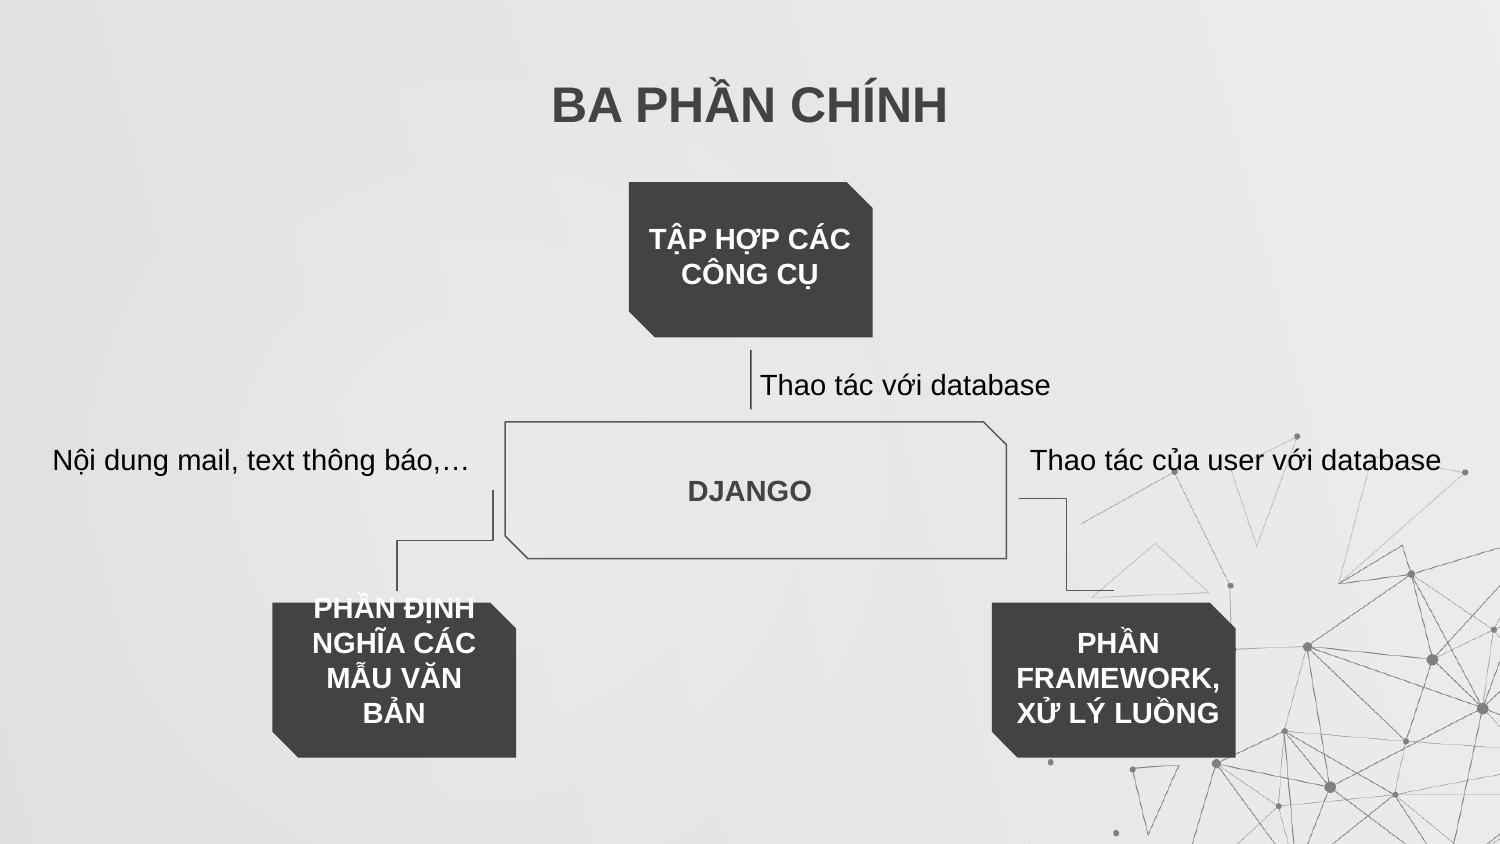

# BA PHẦN CHÍNH

TẬP HỢP CÁC CÔNG CỤ
Thao tác với database

Nội dung mail, text thông báo,…
Thao tác của user với database
DJANGO

PHẦN ĐỊNH NGHĨA CÁC MẪU VĂN BẢN
PHẦN FRAMEWORK, XỬ LÝ LUỒNG